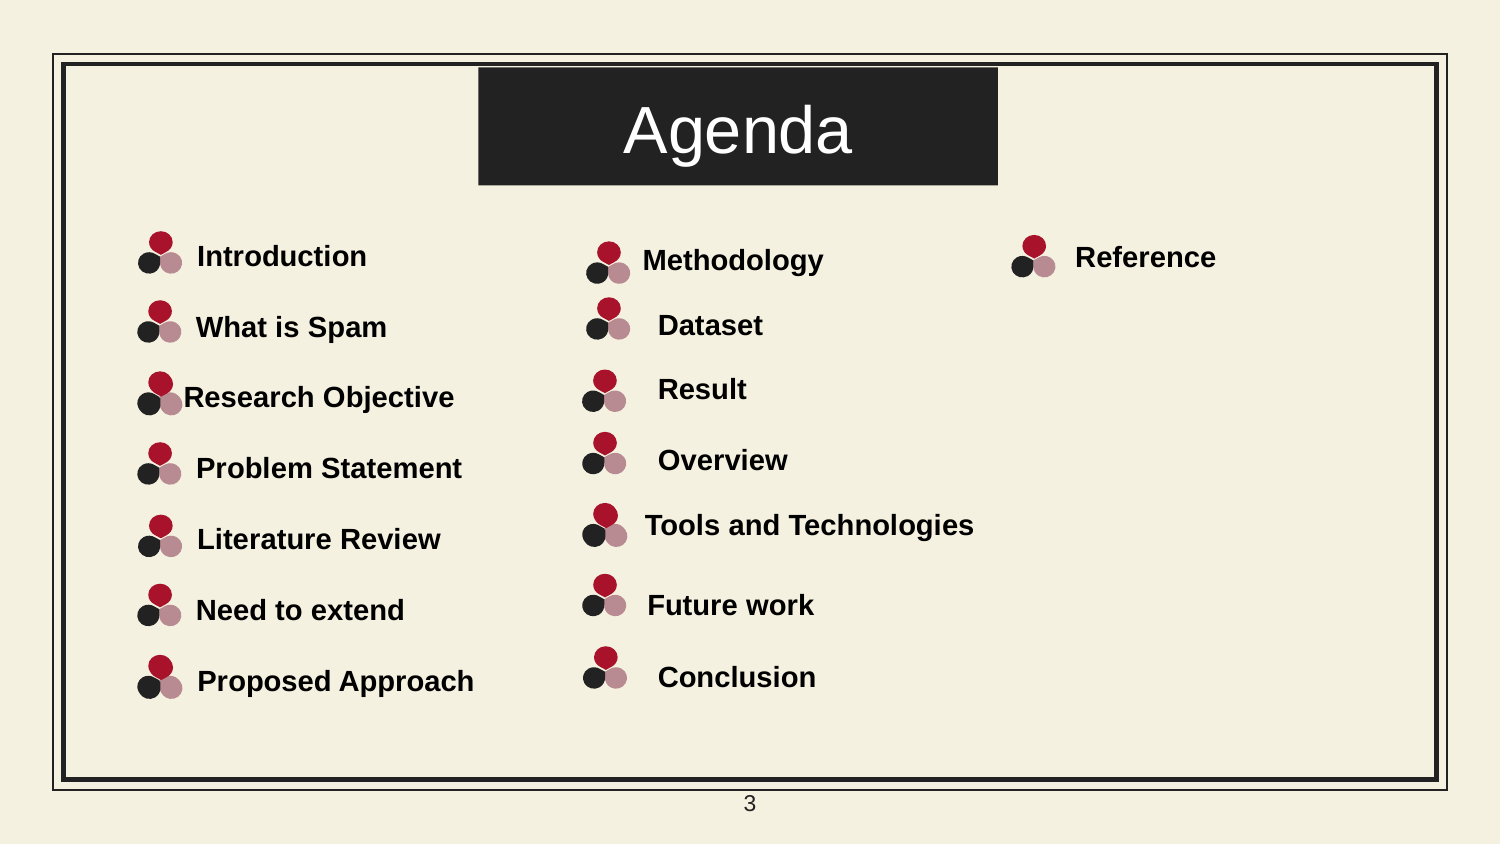

Agenda
Introduction

Reference
Methodology

Dataset

What is Spam
Result

Research Objective

Overview

Problem Statement
Tools and Technologies

Literature Review

Future work

Need to extend

Conclusion

Proposed Approach

3